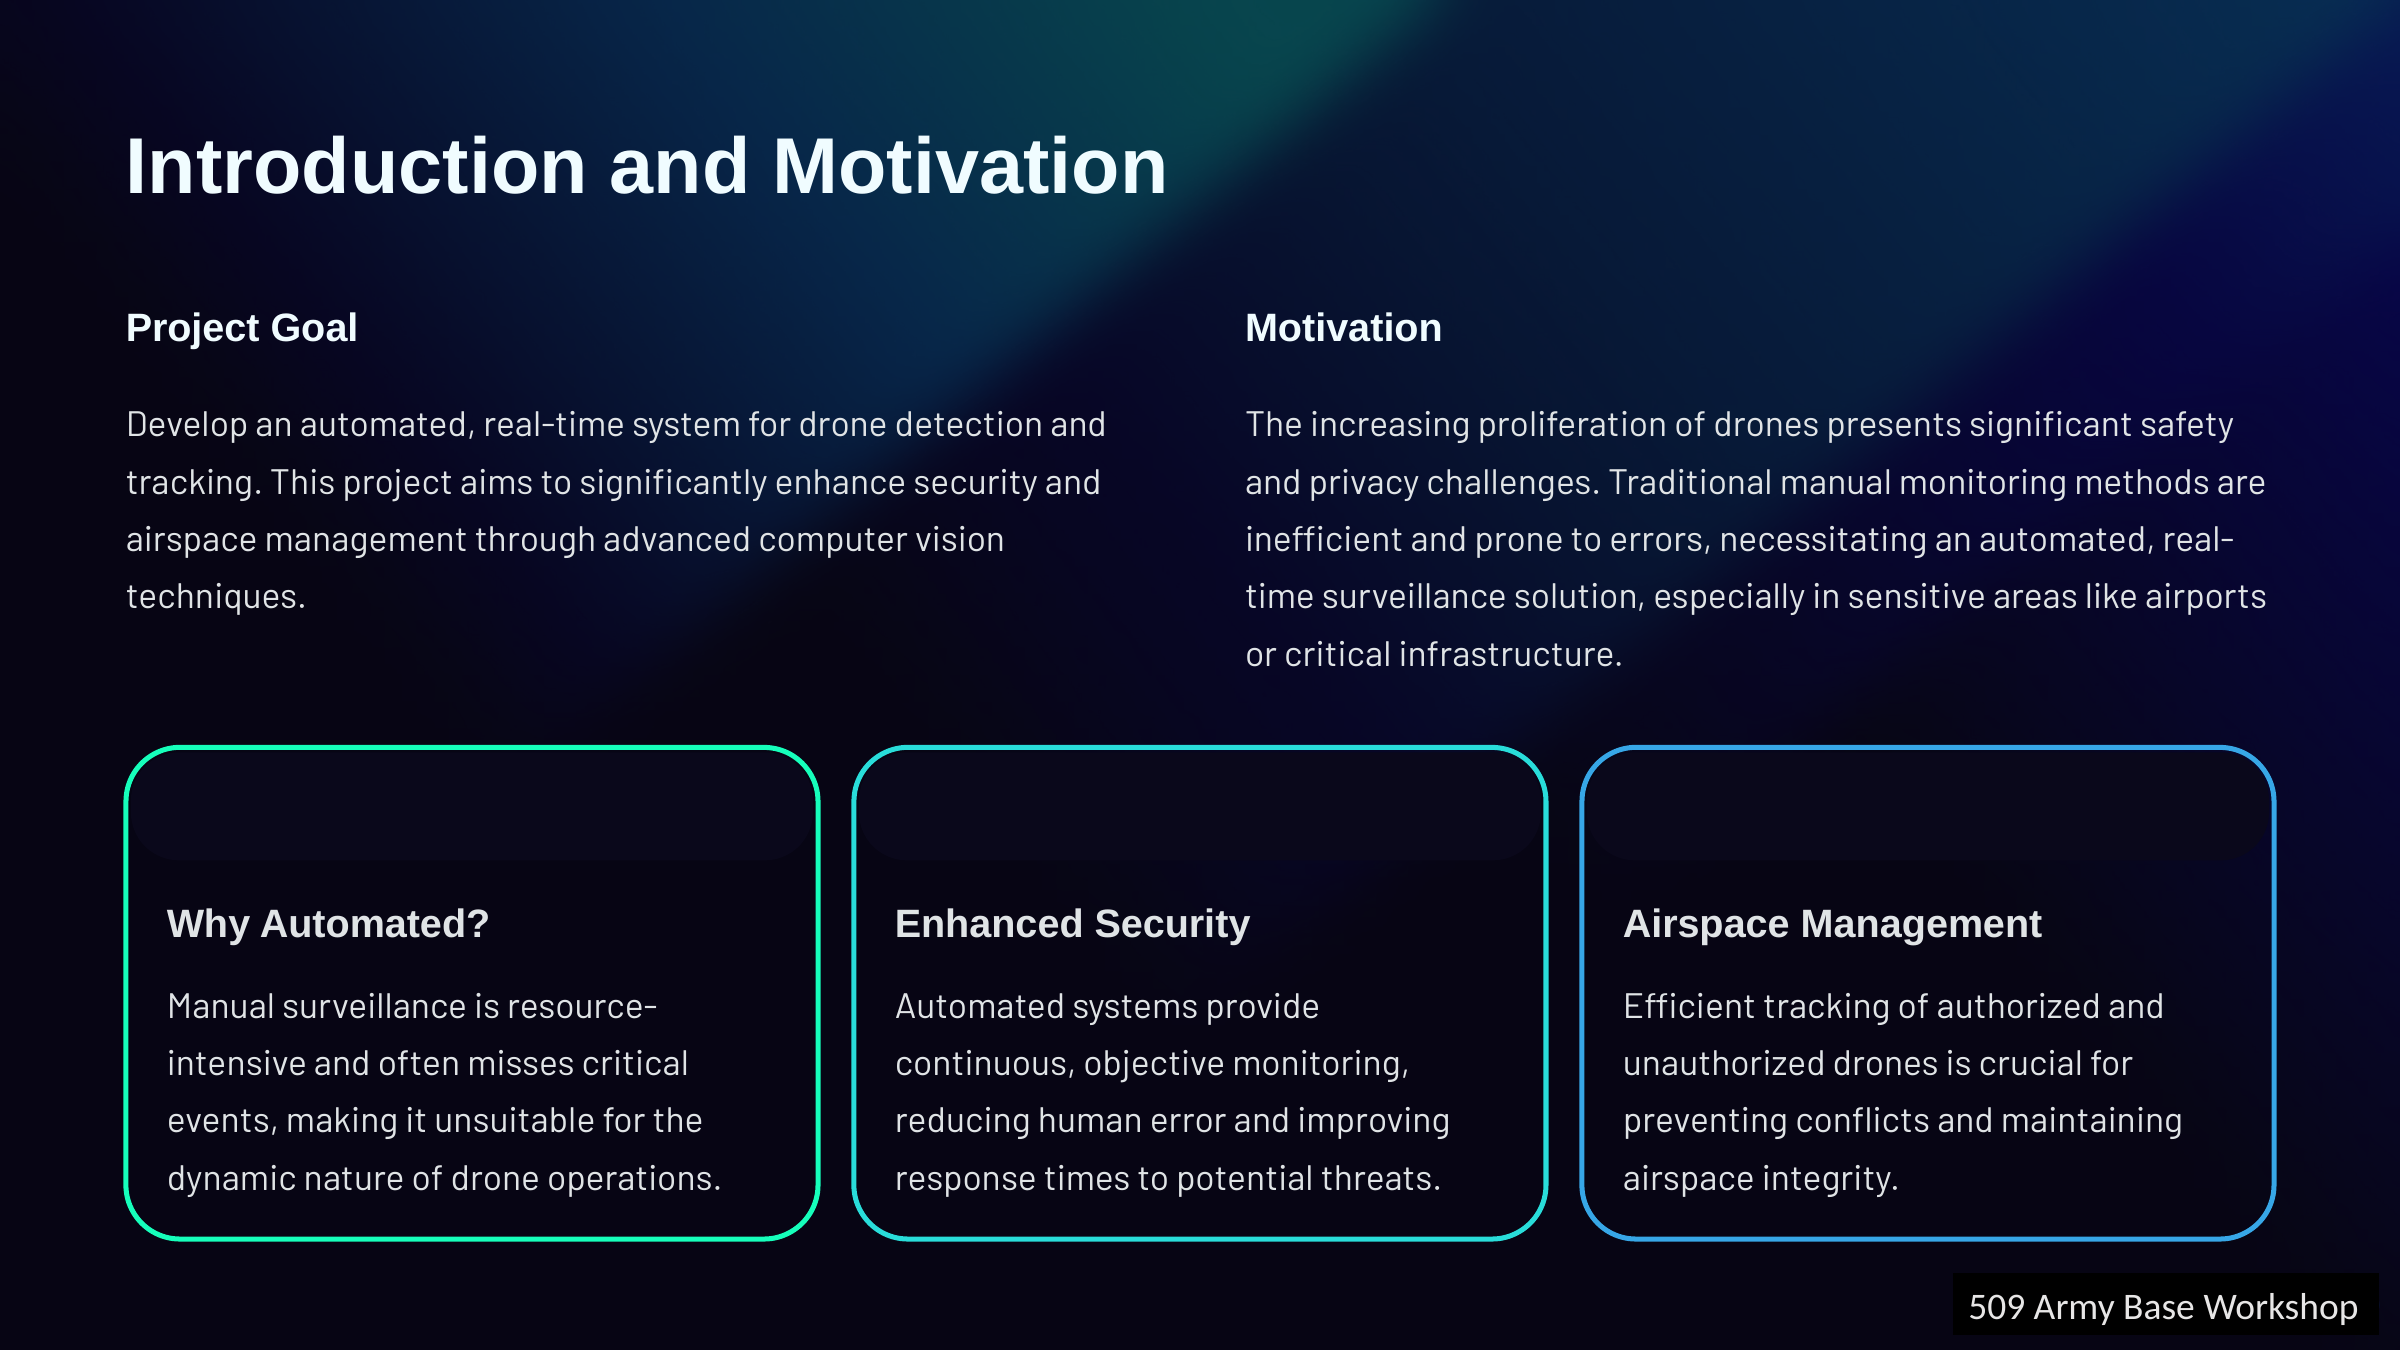

Introduction and Motivation
Project Goal
Motivation
Develop an automated, real-time system for drone detection and tracking. This project aims to significantly enhance security and airspace management through advanced computer vision techniques.
The increasing proliferation of drones presents significant safety and privacy challenges. Traditional manual monitoring methods are inefficient and prone to errors, necessitating an automated, real-time surveillance solution, especially in sensitive areas like airports or critical infrastructure.

Why Automated?
Enhanced Security
Airspace Management
Manual surveillance is resource-intensive and often misses critical events, making it unsuitable for the dynamic nature of drone operations.
Automated systems provide continuous, objective monitoring, reducing human error and improving response times to potential threats.
Efficient tracking of authorized and unauthorized drones is crucial for preventing conflicts and maintaining airspace integrity.
509 Army Base Workshop